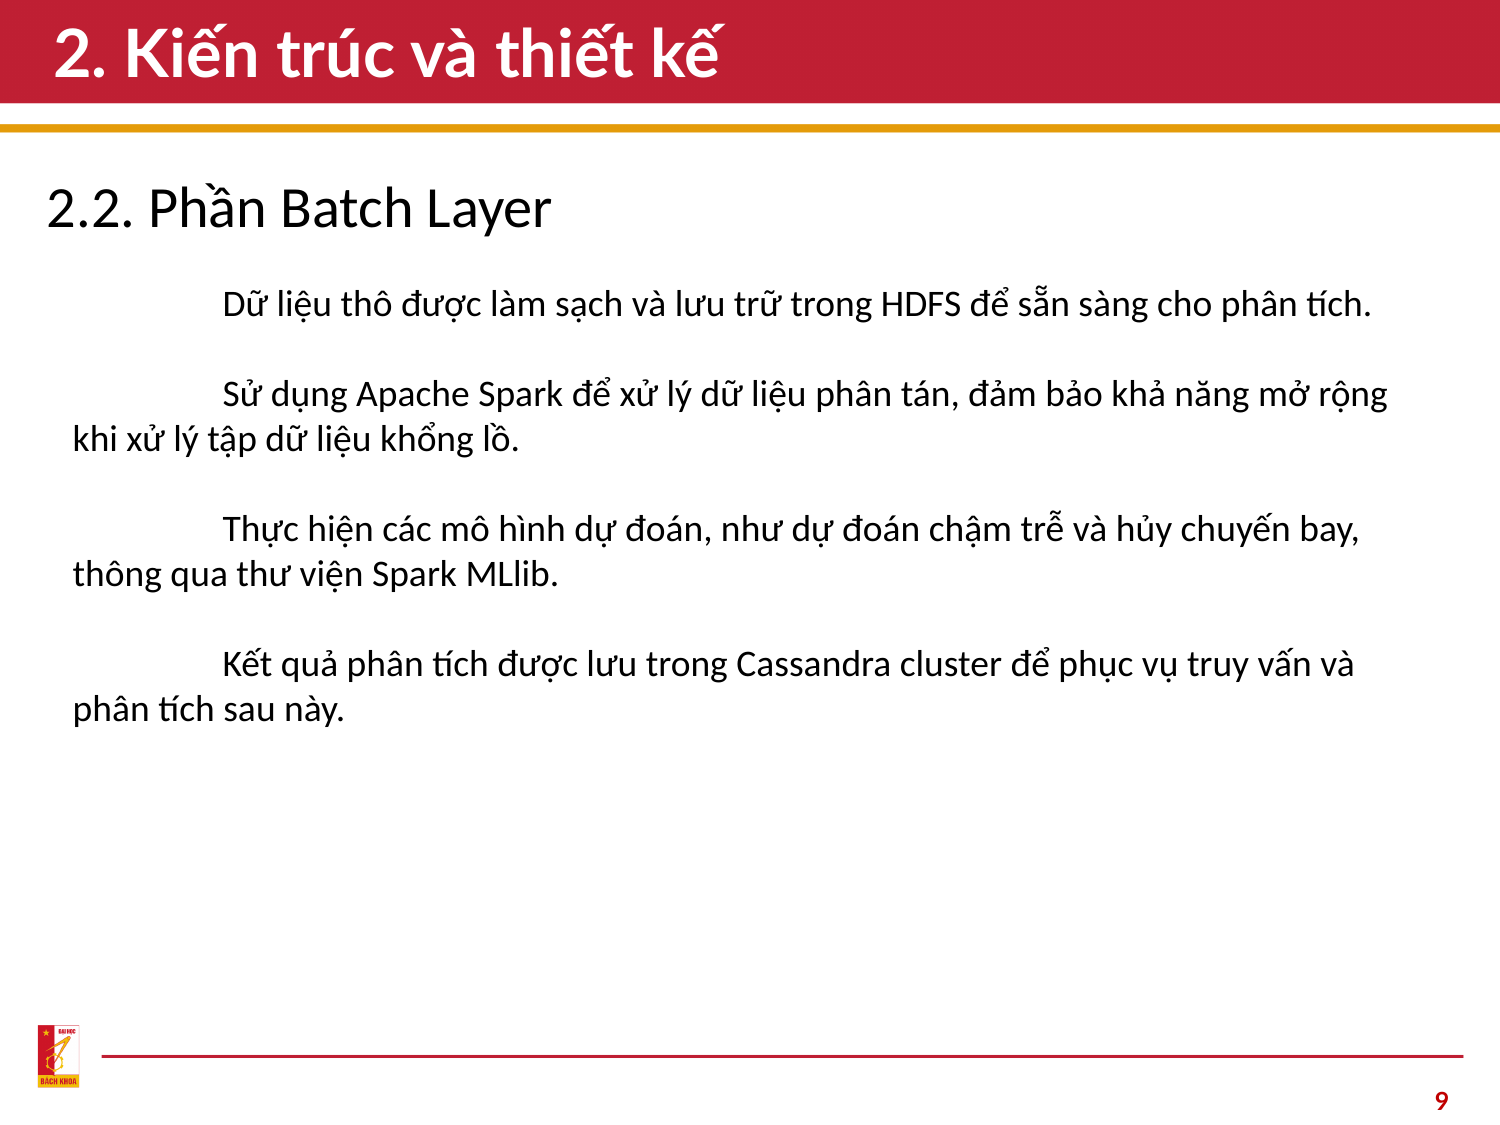

# 2. Kiến trúc và thiết kế
2.2. Phần Batch Layer
	Dữ liệu thô được làm sạch và lưu trữ trong HDFS để sẵn sàng cho phân tích.
	Sử dụng Apache Spark để xử lý dữ liệu phân tán, đảm bảo khả năng mở rộng khi xử lý tập dữ liệu khổng lồ.
	Thực hiện các mô hình dự đoán, như dự đoán chậm trễ và hủy chuyến bay, thông qua thư viện Spark MLlib.
	Kết quả phân tích được lưu trong Cassandra cluster để phục vụ truy vấn và phân tích sau này.

9